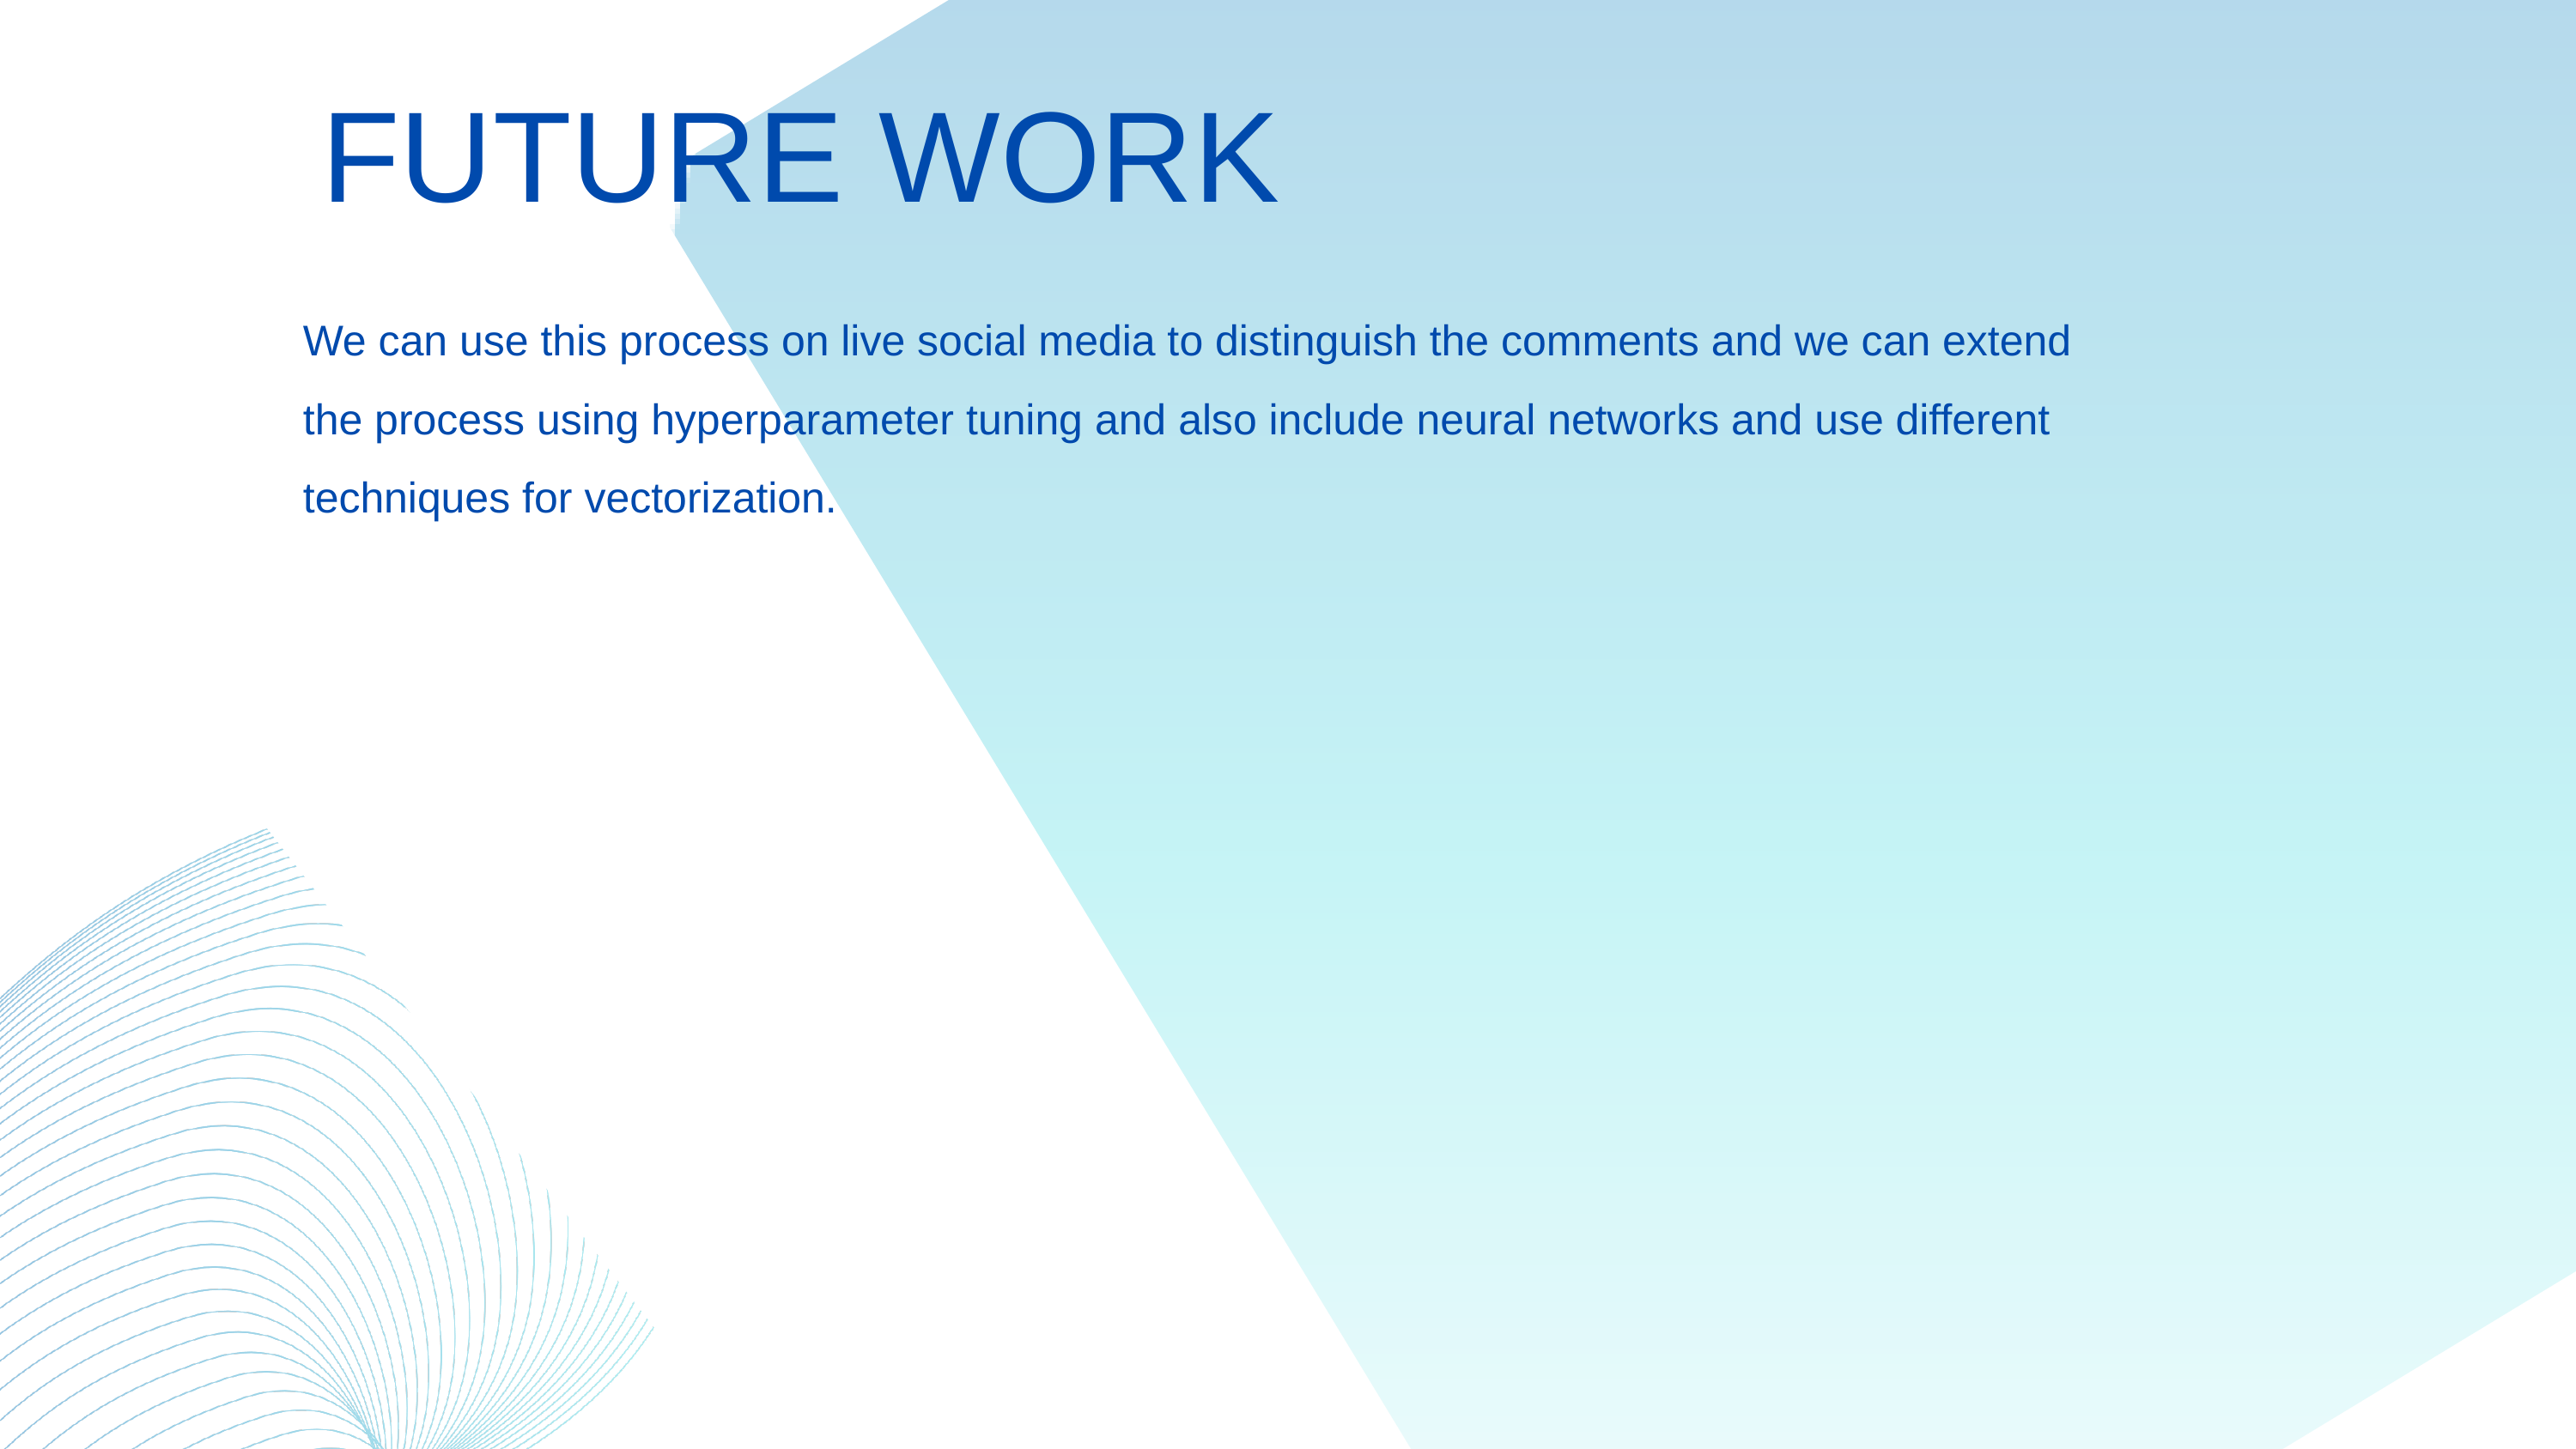

FUTURE WORK
We can use this process on live social media to distinguish the comments and we can extend the process using hyperparameter tuning and also include neural networks and use different techniques for vectorization.